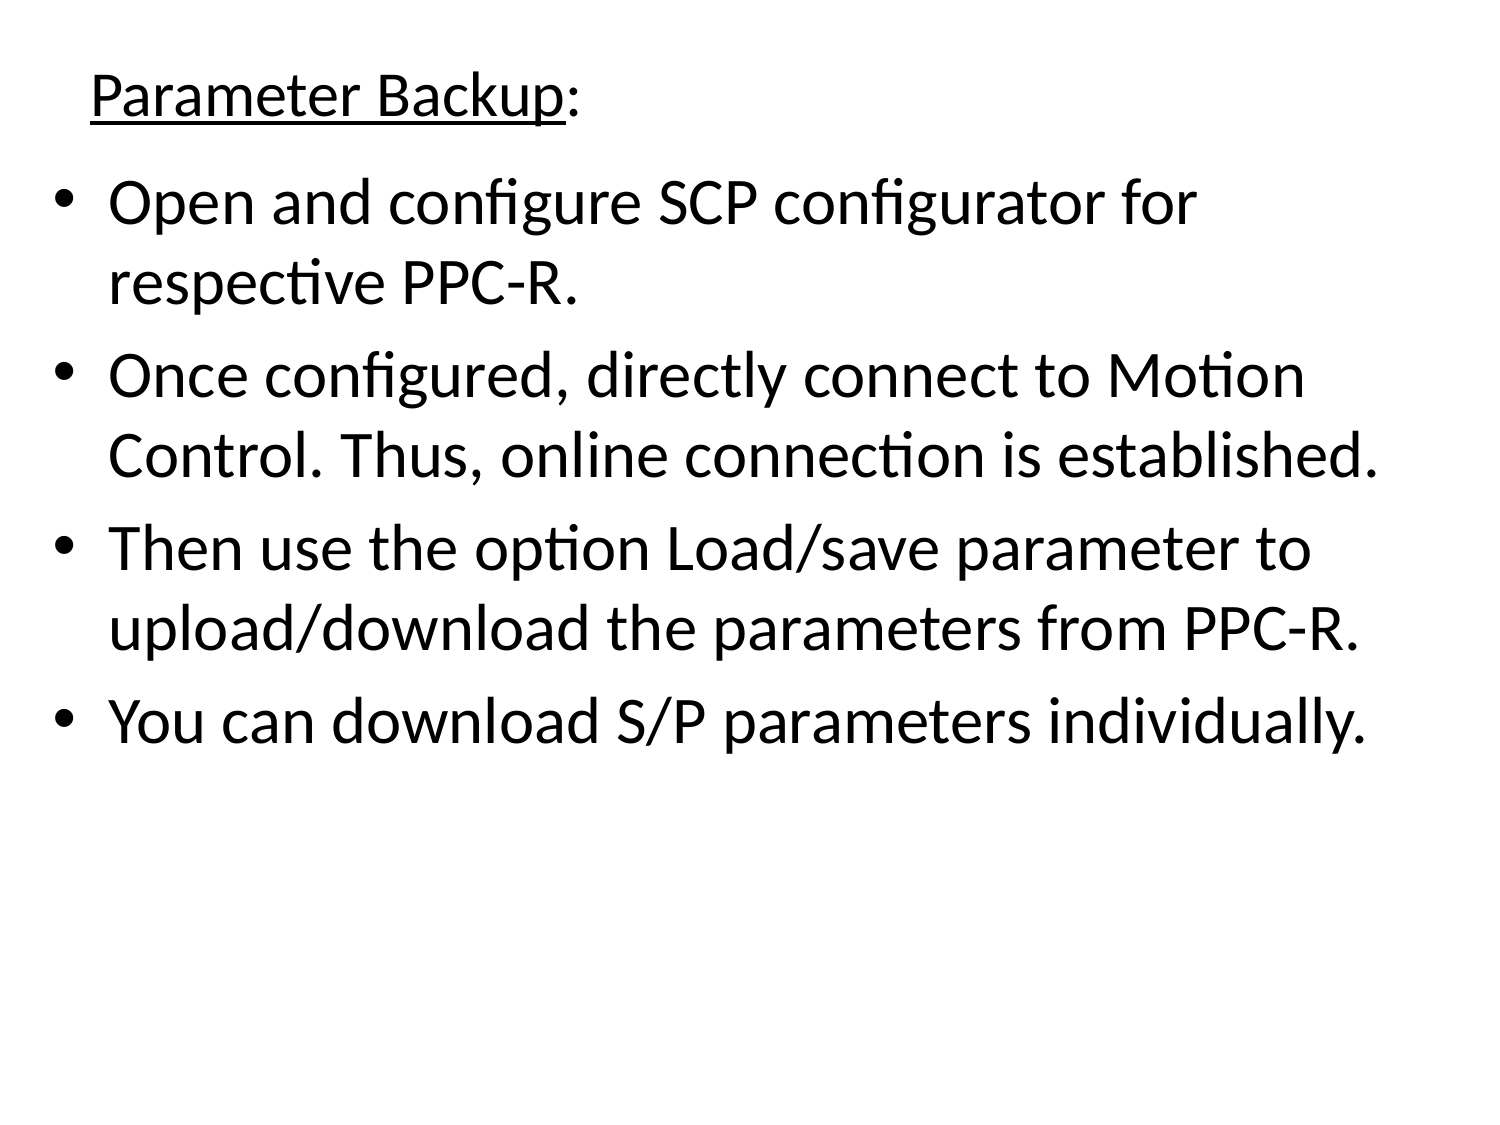

# Parameter Backup:
Open and configure SCP configurator for respective PPC-R.
Once configured, directly connect to Motion Control. Thus, online connection is established.
Then use the option Load/save parameter to upload/download the parameters from PPC-R.
You can download S/P parameters individually.